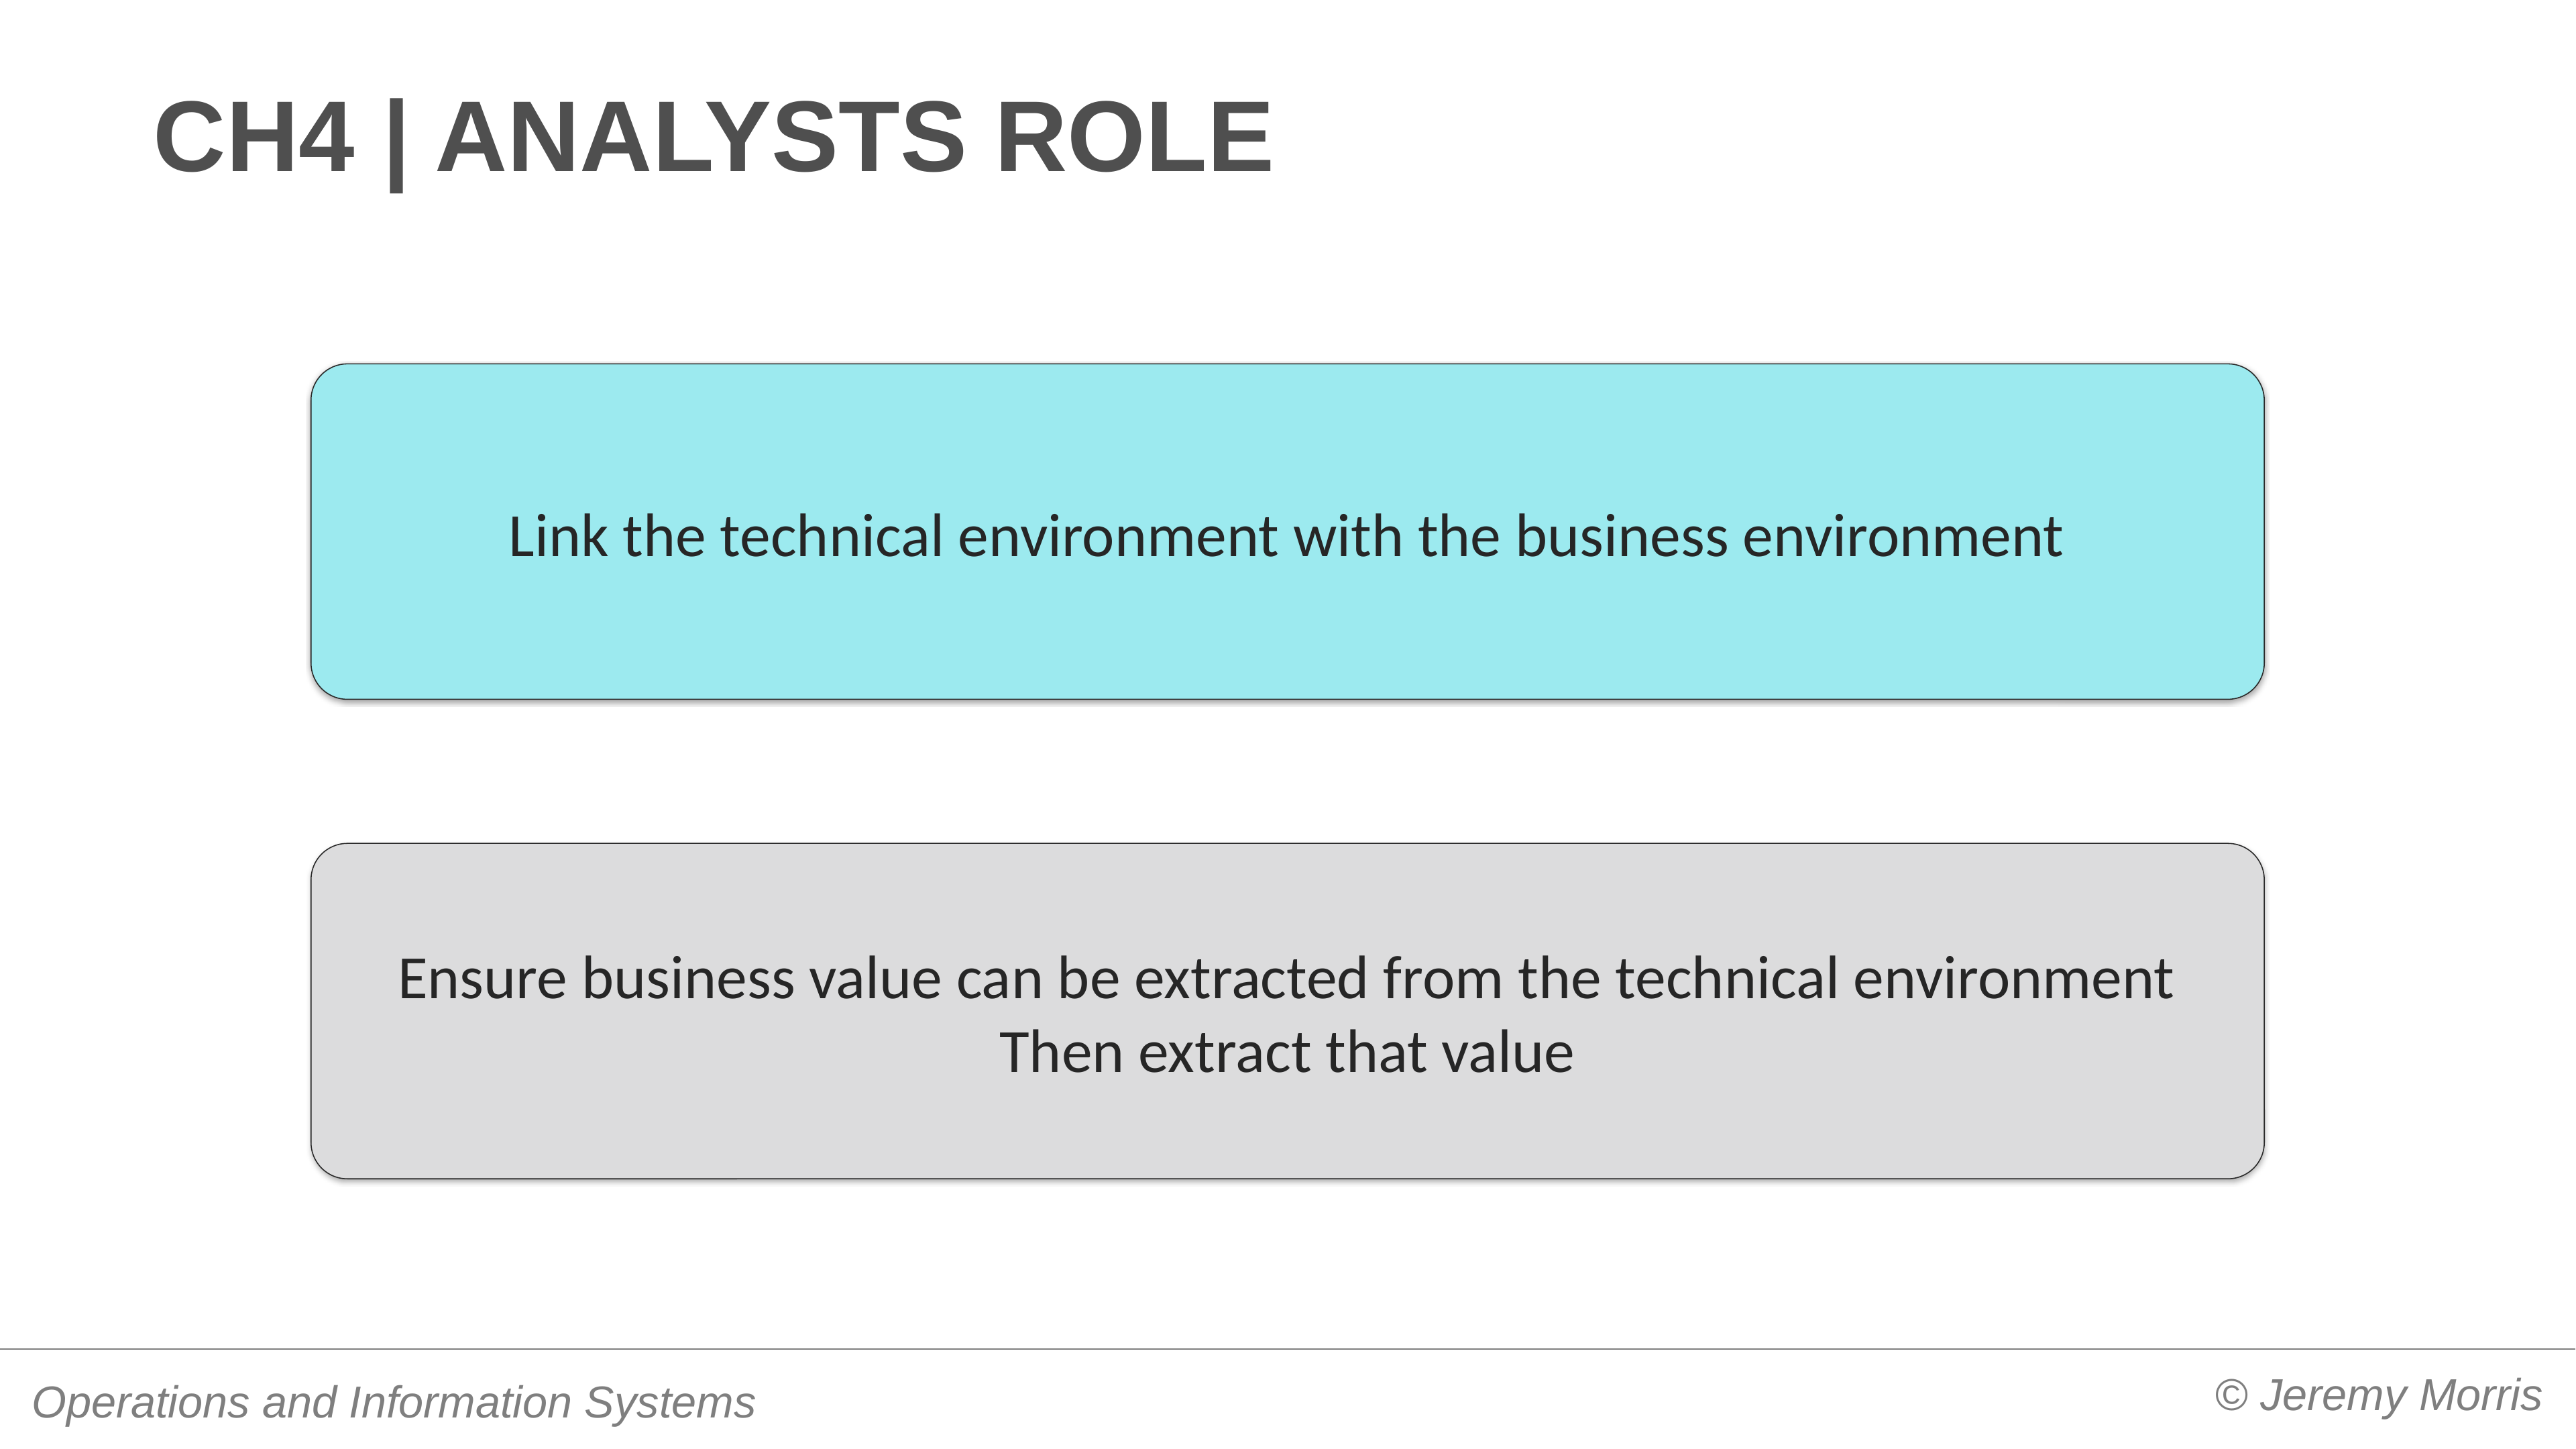

# CH4 | Analysts role
Link the technical environment with the business environment
Ensure business value can be extracted from the technical environment
Then extract that value